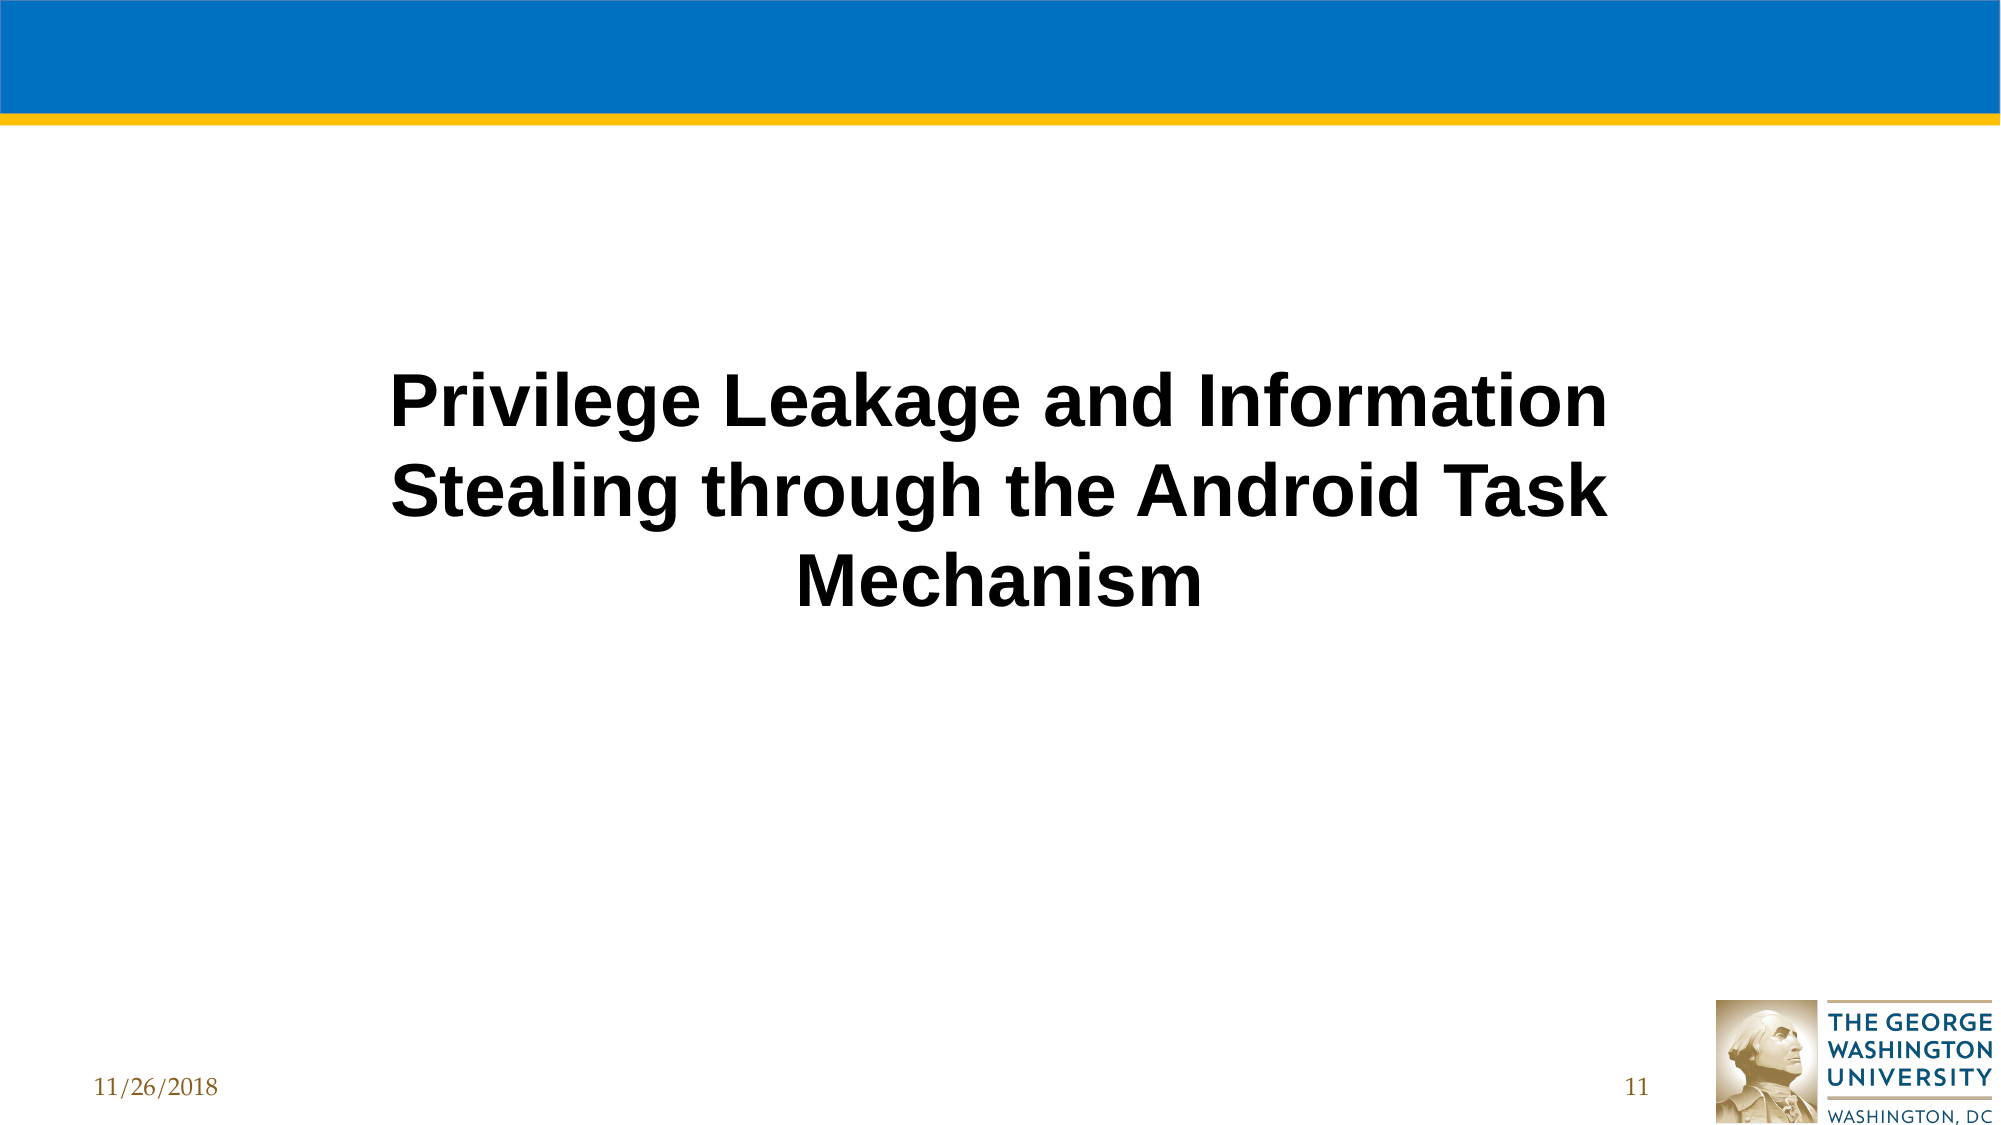

Privilege Leakage and Information Stealing through the Android Task Mechanism
11/26/2018
11